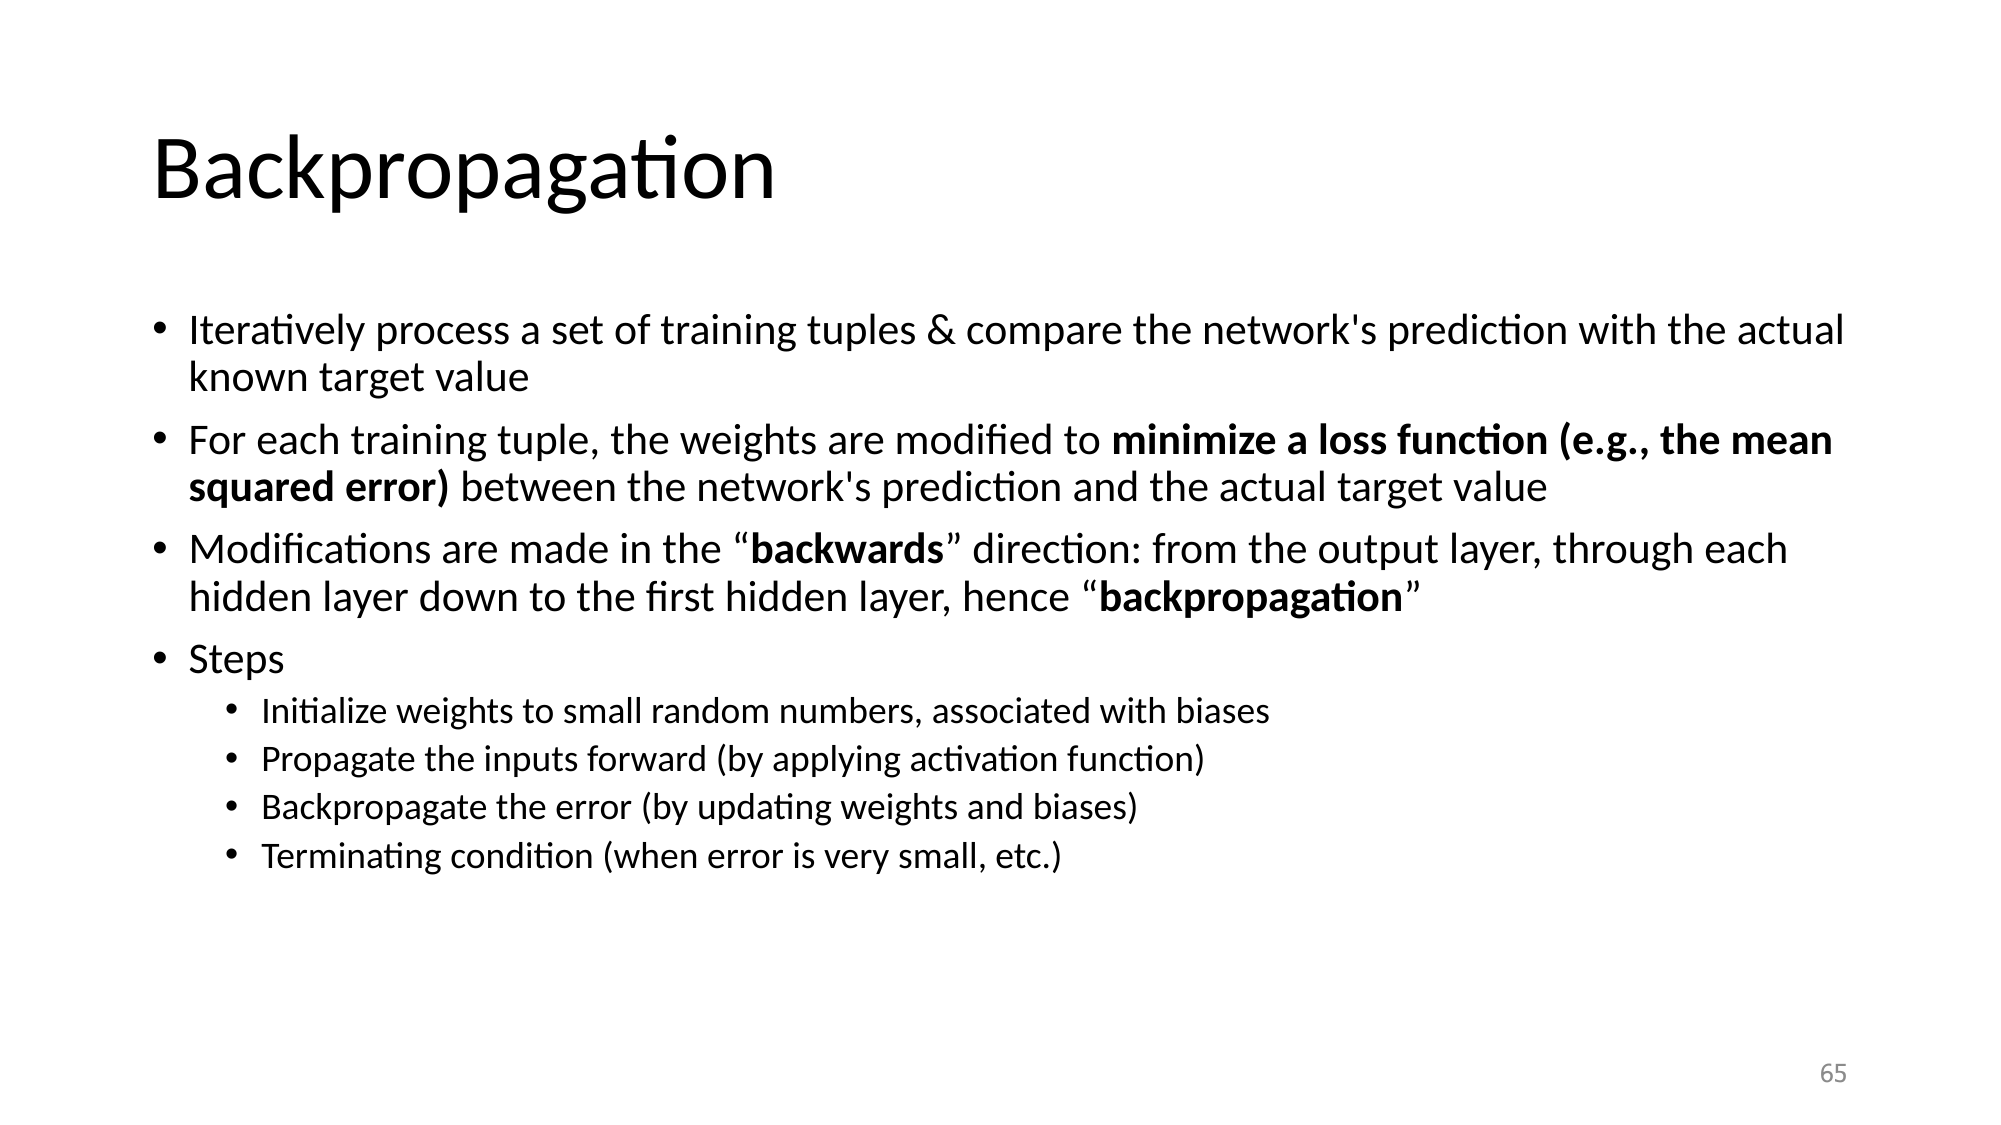

# Backpropagation
Iteratively process a set of training tuples & compare the network's prediction with the actual known target value
For each training tuple, the weights are modified to minimize a loss function (e.g., the mean squared error) between the network's prediction and the actual target value
Modifications are made in the “backwards” direction: from the output layer, through each hidden layer down to the first hidden layer, hence “backpropagation”
Steps
Initialize weights to small random numbers, associated with biases
Propagate the inputs forward (by applying activation function)
Backpropagate the error (by updating weights and biases)
Terminating condition (when error is very small, etc.)

65